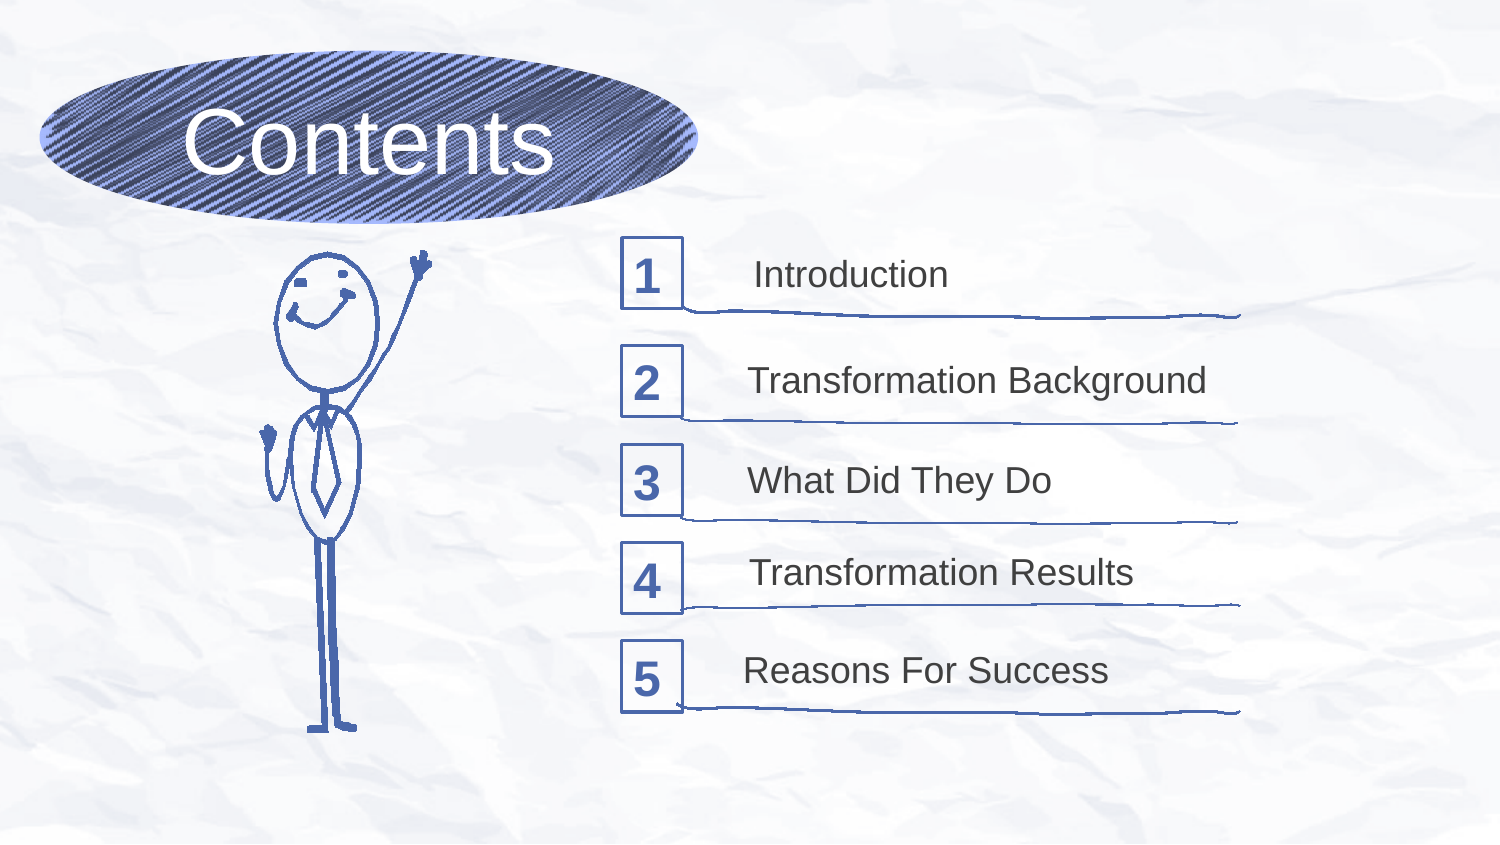

Contents
1
Introduction

2
Transformation Background

3
What Did They Do

4
Transformation Results

Reasons For Success
5